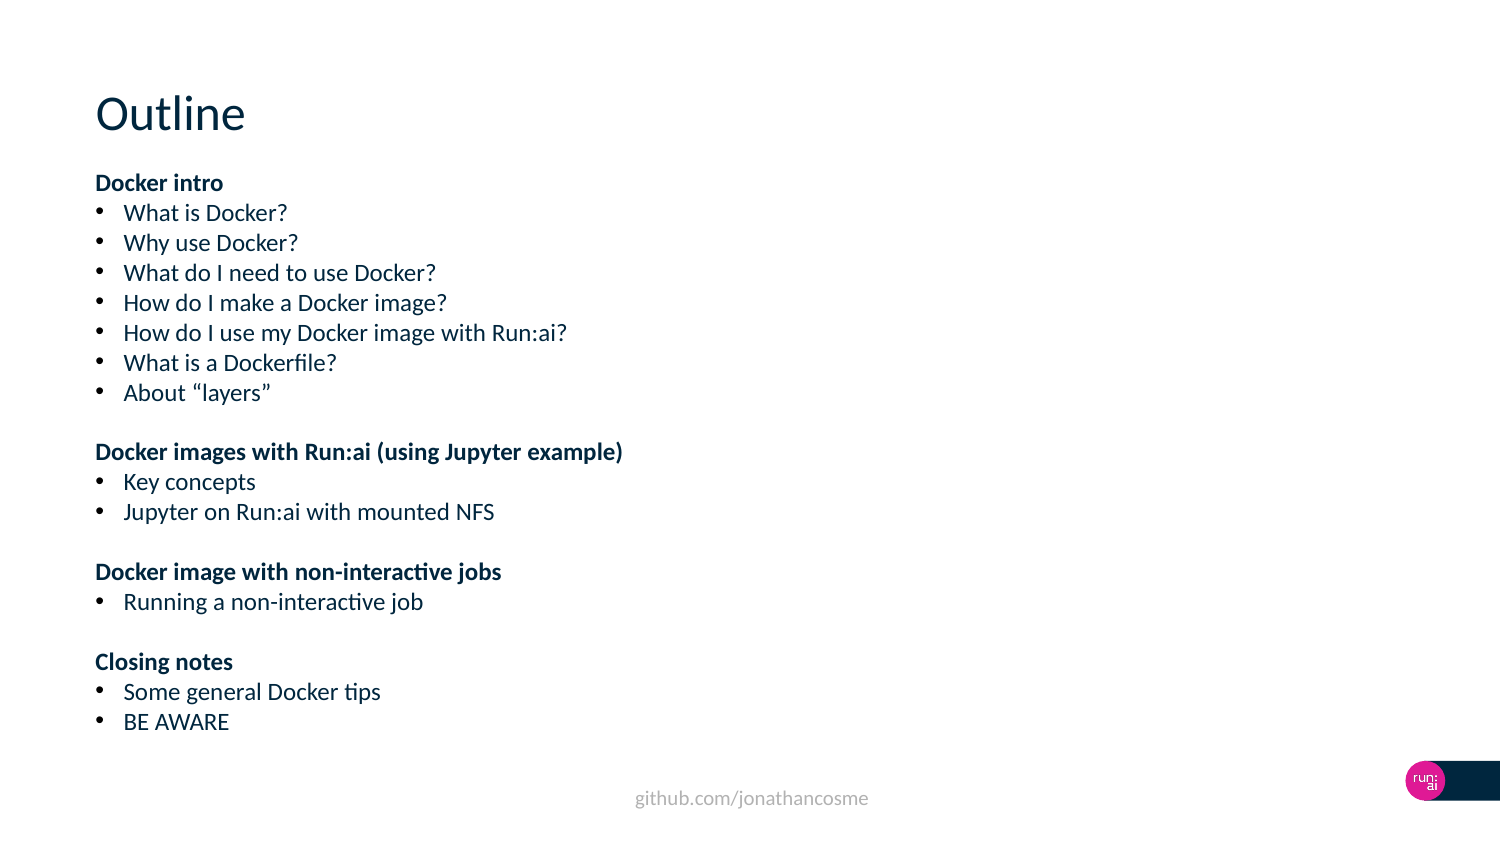

# Outline
Docker intro
What is Docker?
Why use Docker?
What do I need to use Docker?
How do I make a Docker image?
How do I use my Docker image with Run:ai?
What is a Dockerfile?
About “layers”

Docker images with Run:ai (using Jupyter example)
Key concepts
Jupyter on Run:ai with mounted NFS

Docker image with non-interactive jobs
Running a non-interactive job

Closing notes
Some general Docker tips
BE AWARE